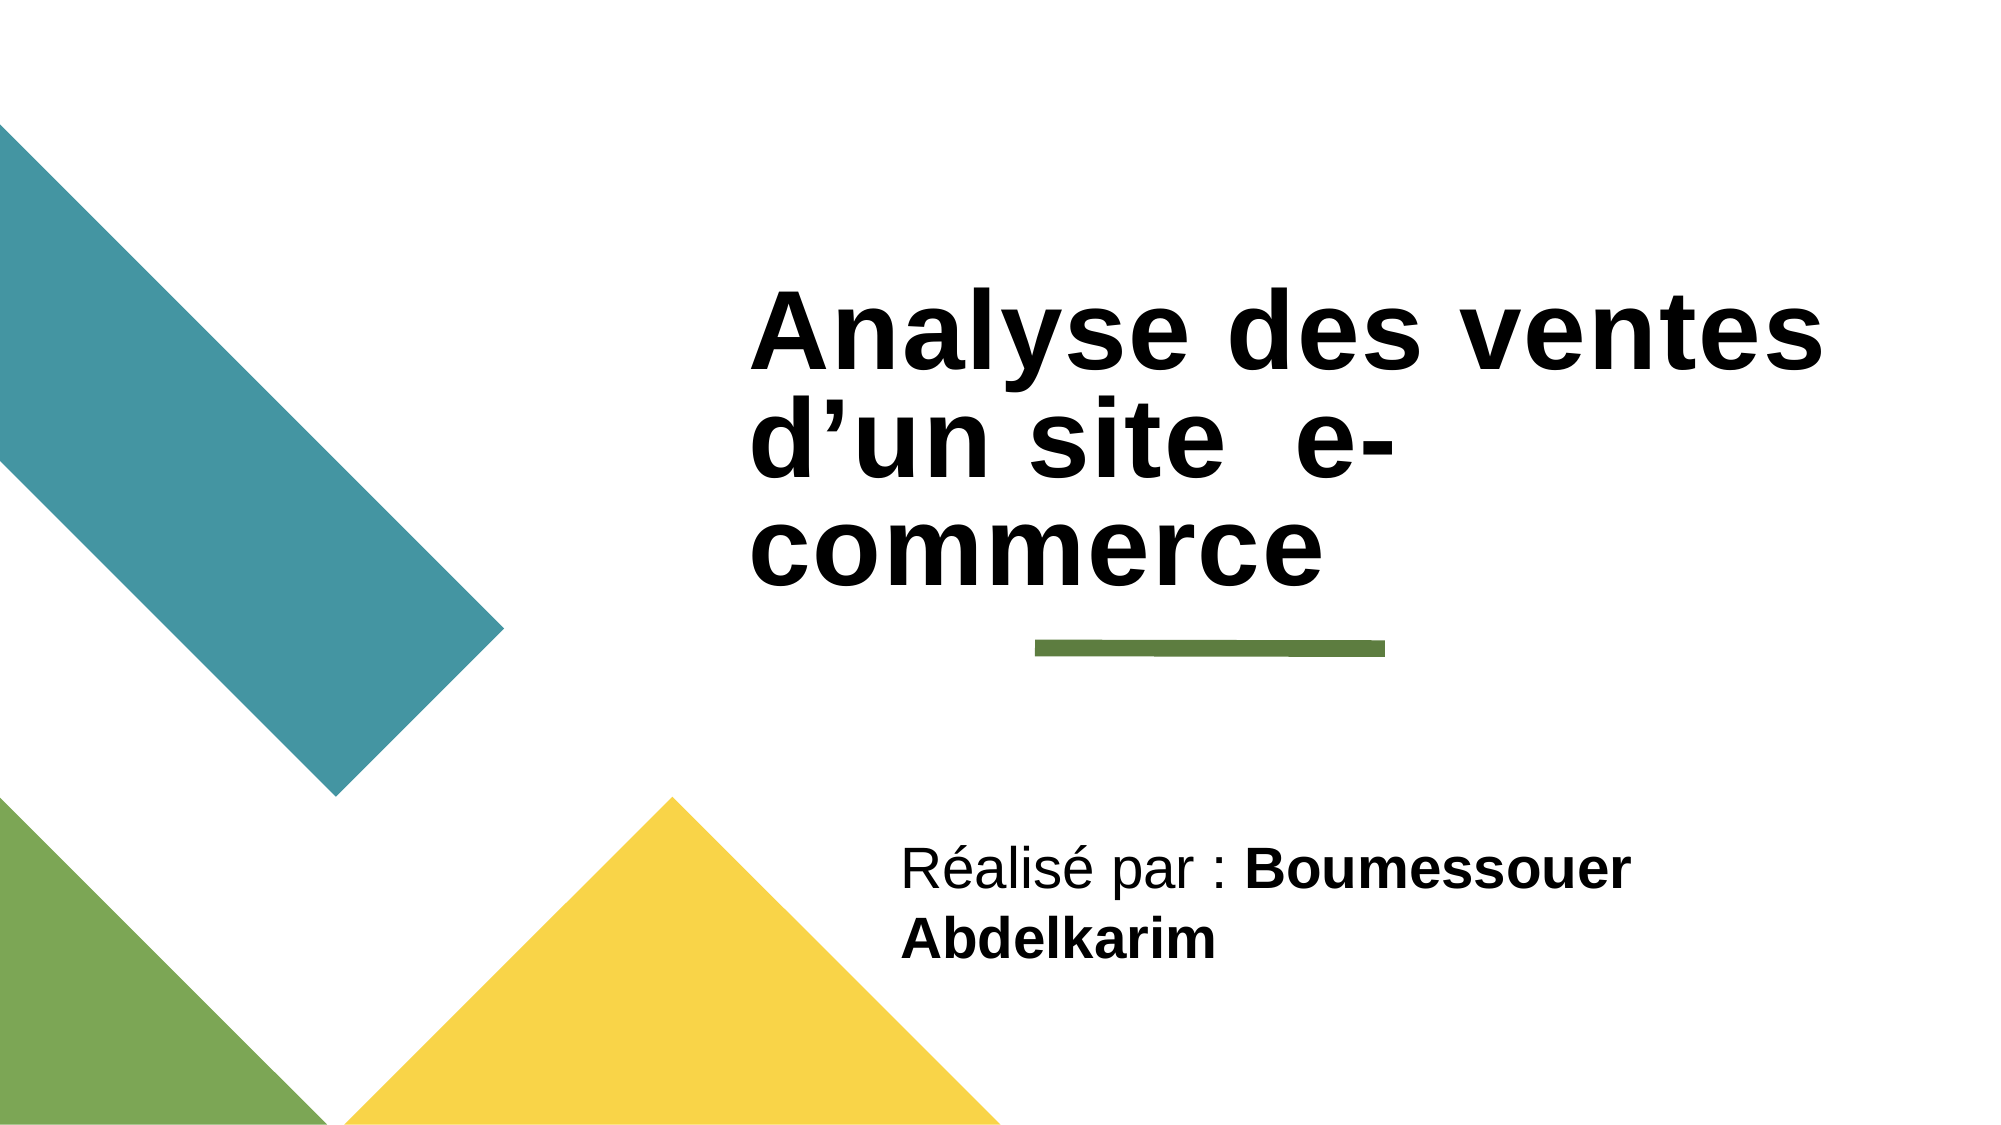

# Analyse des ventes d’un site  e-commerce
Réalisé par : Boumessouer Abdelkarim